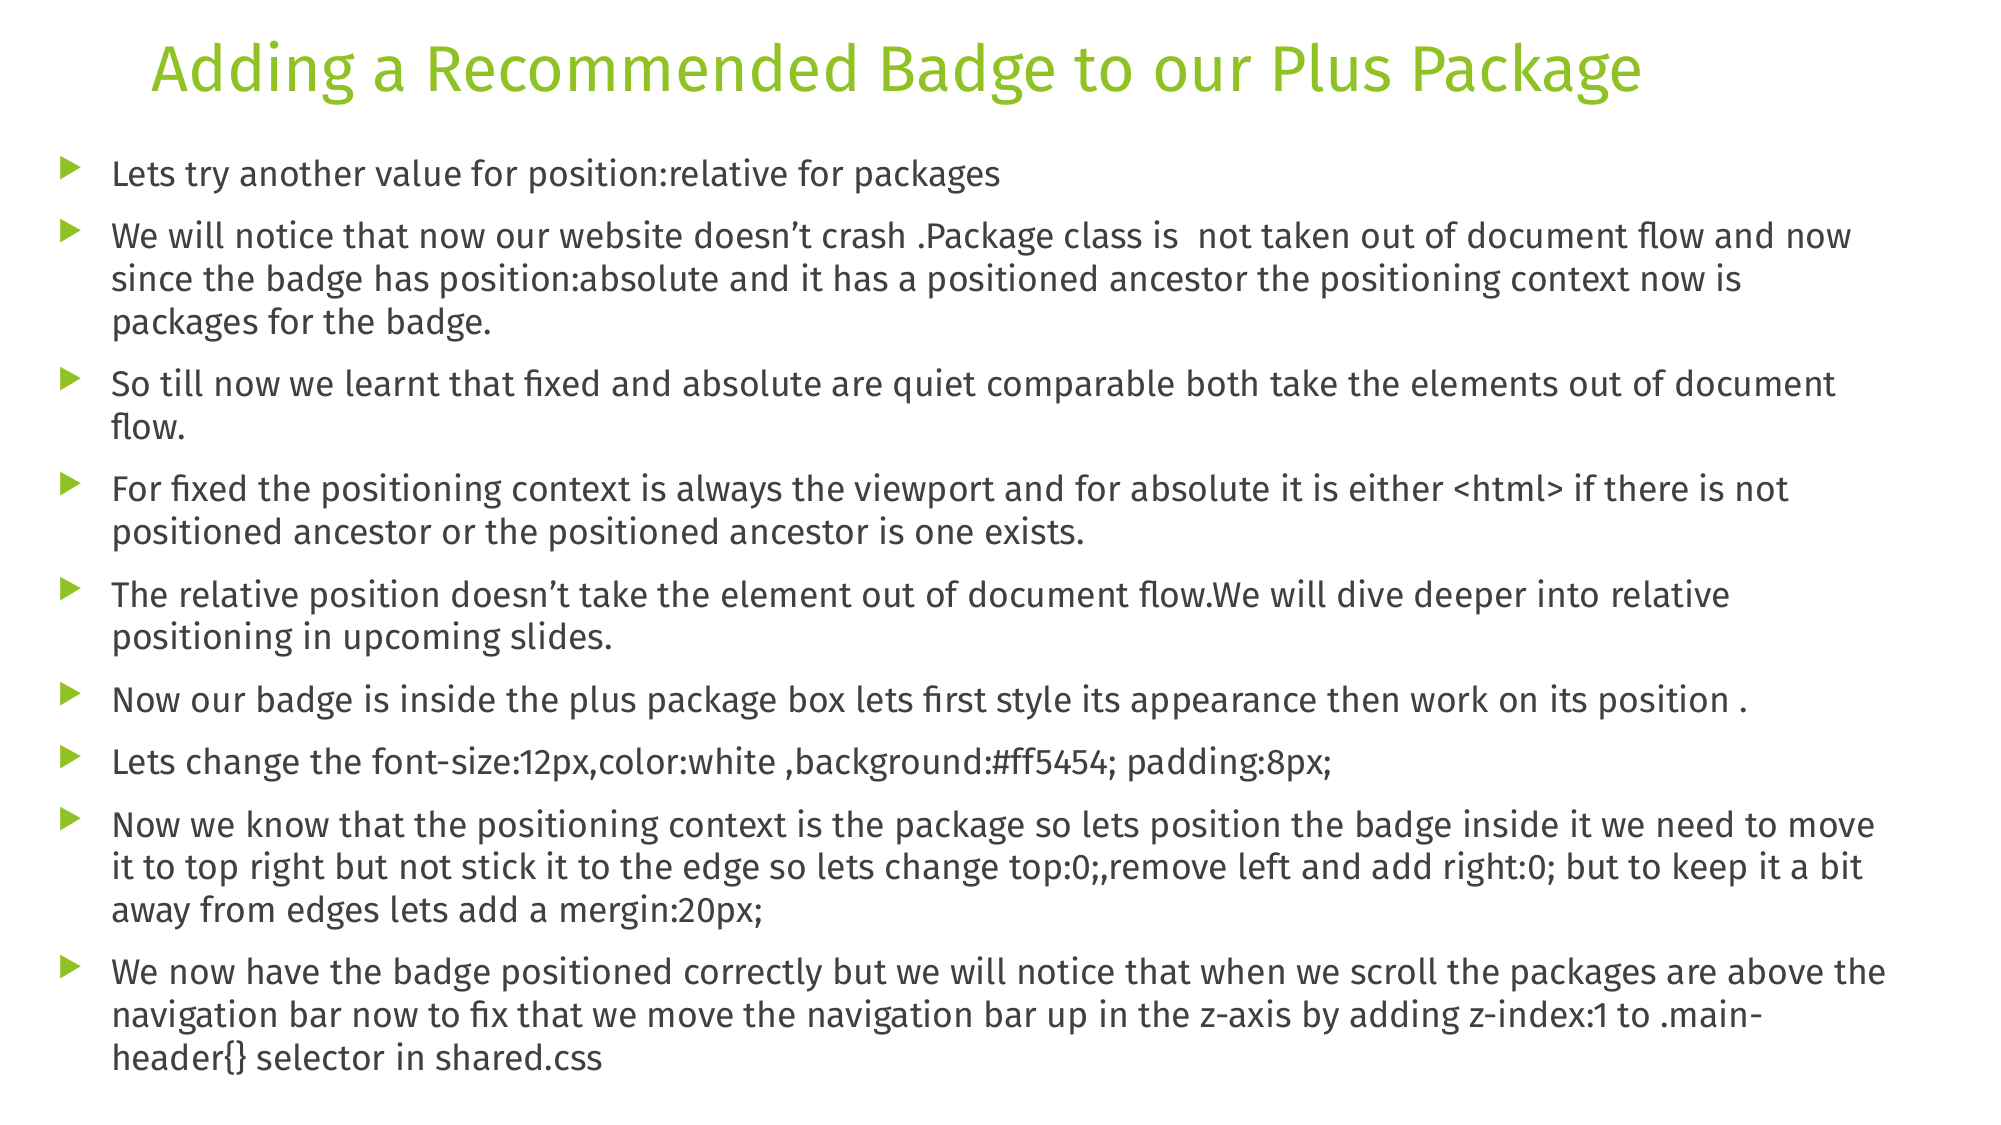

# Adding a Recommended Badge to our Plus Package
Lets try another value for position:relative for packages
We will notice that now our website doesn’t crash .Package class is  not taken out of document flow and now since the badge has position:absolute and it has a positioned ancestor the positioning context now is packages for the badge.
So till now we learnt that fixed and absolute are quiet comparable both take the elements out of document flow.
For fixed the positioning context is always the viewport and for absolute it is either <html> if there is not positioned ancestor or the positioned ancestor is one exists.
The relative position doesn’t take the element out of document flow.We will dive deeper into relative positioning in upcoming slides.
Now our badge is inside the plus package box lets first style its appearance then work on its position .
Lets change the font-size:12px,color:white ,background:#ff5454; padding:8px;
Now we know that the positioning context is the package so lets position the badge inside it we need to move it to top right but not stick it to the edge so lets change top:0;,remove left and add right:0; but to keep it a bit away from edges lets add a mergin:20px;
We now have the badge positioned correctly but we will notice that when we scroll the packages are above the navigation bar now to fix that we move the navigation bar up in the z-axis by adding z-index:1 to .main-header{} selector in shared.css